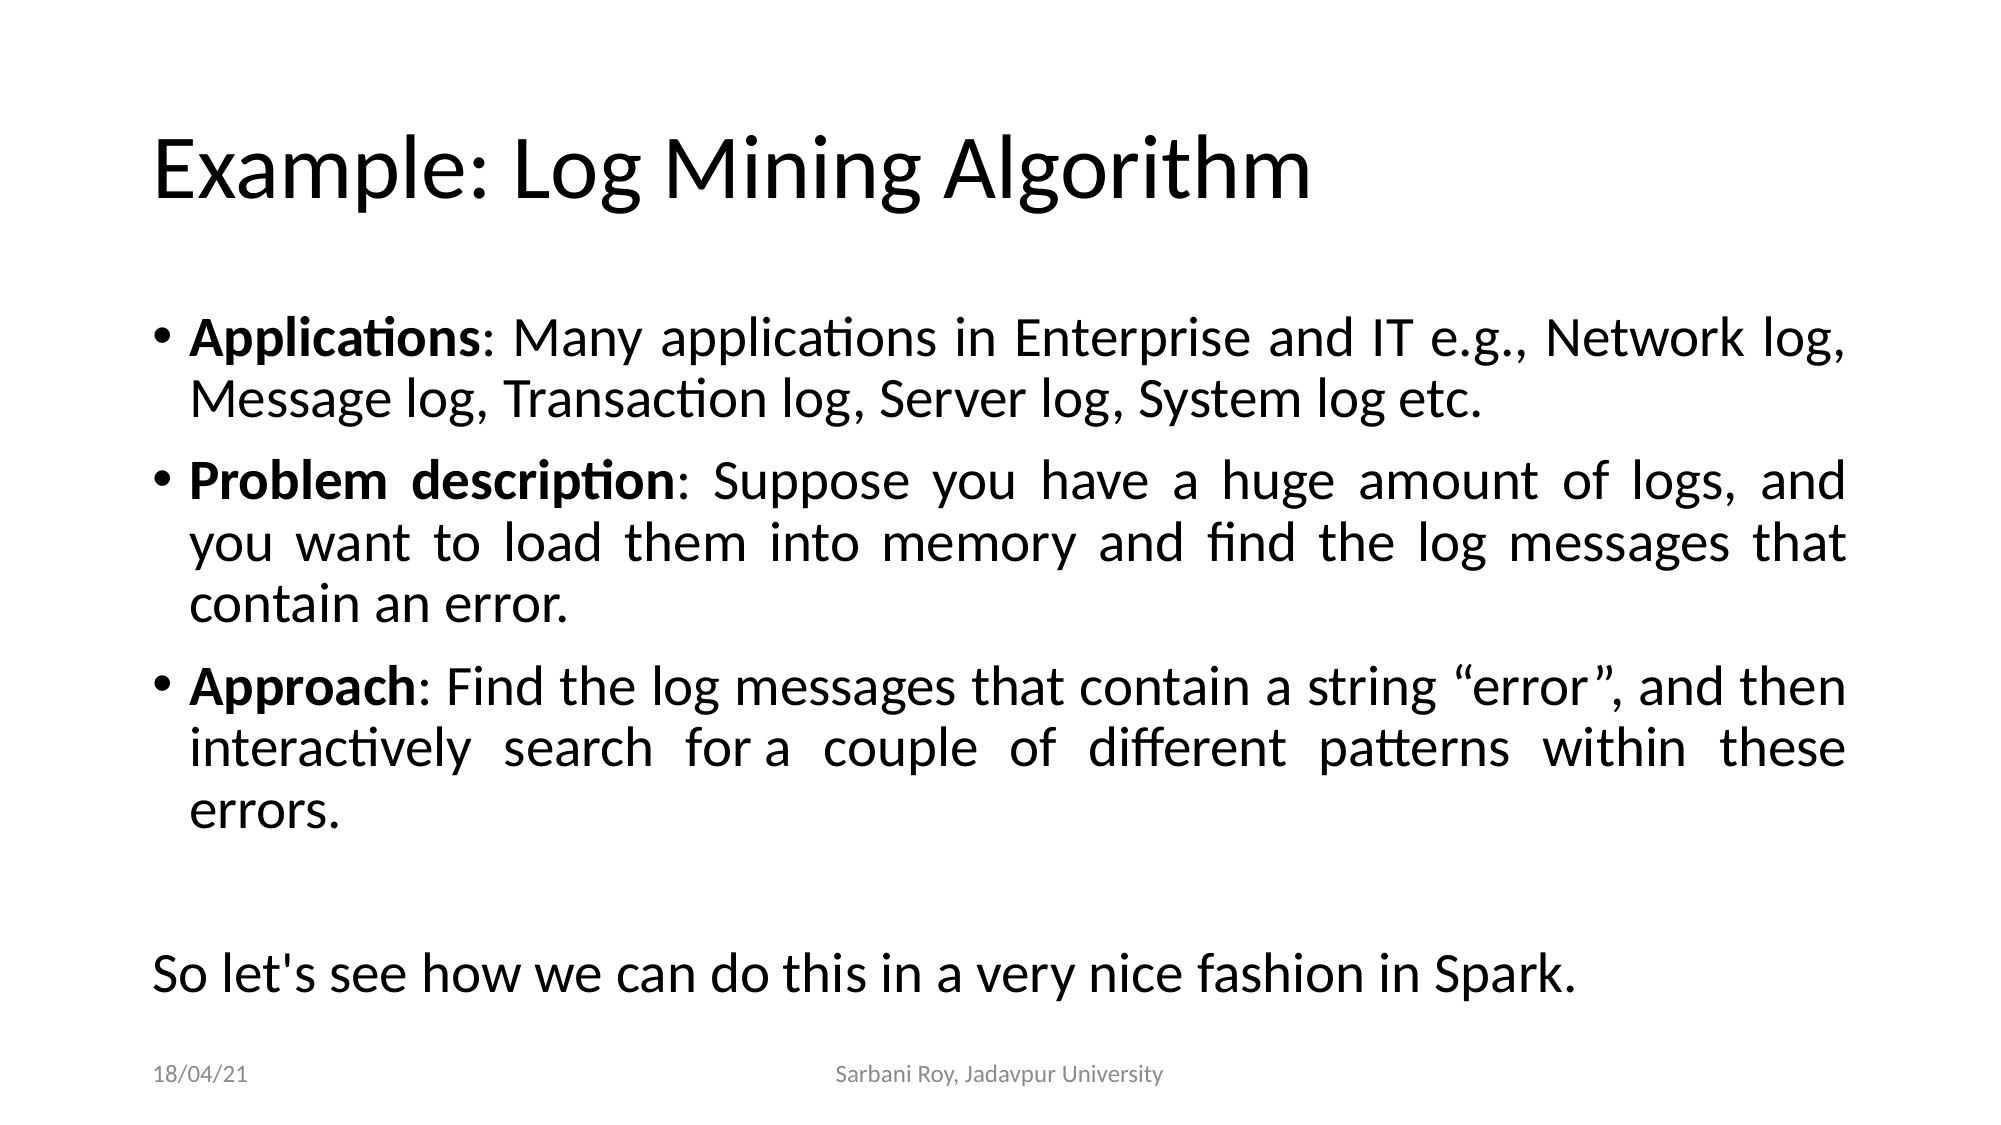

# Example: Log Mining Algorithm
Applications: Many applications in Enterprise and IT e.g., Network log, Message log, Transaction log, Server log, System log etc.
Problem description: Suppose you have a huge amount of logs, and you want to load them into memory and find the log messages that contain an error.
Approach: Find the log messages that contain a string “error”, and then interactively search for a couple of different patterns within these errors.

So let's see how we can do this in a very nice fashion in Spark.

18/04/21
Sarbani Roy, Jadavpur University